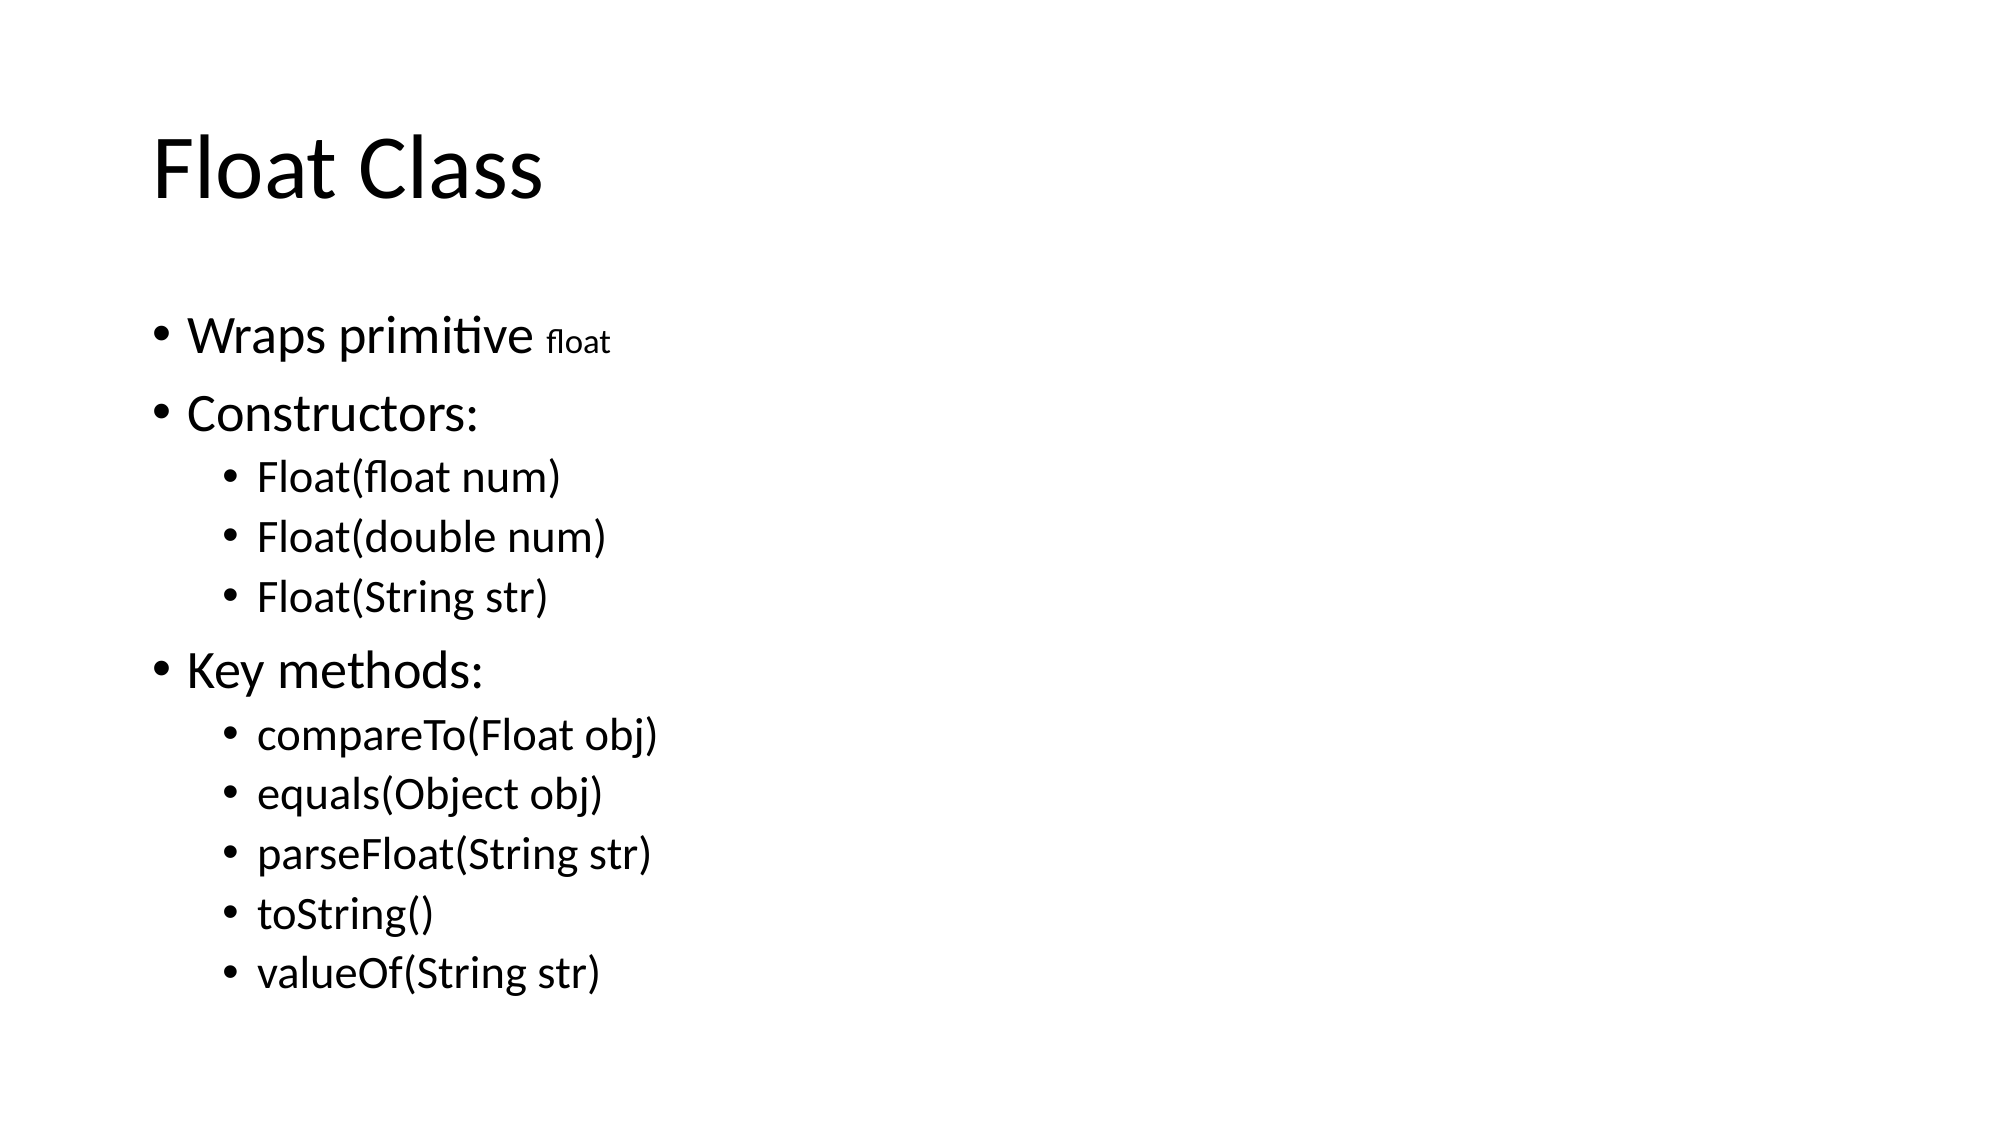

# Float Class
Wraps primitive float
Constructors:
Float(float num)
Float(double num)
Float(String str)
Key methods:
compareTo(Float obj)
equals(Object obj)
parseFloat(String str)
toString()
valueOf(String str)